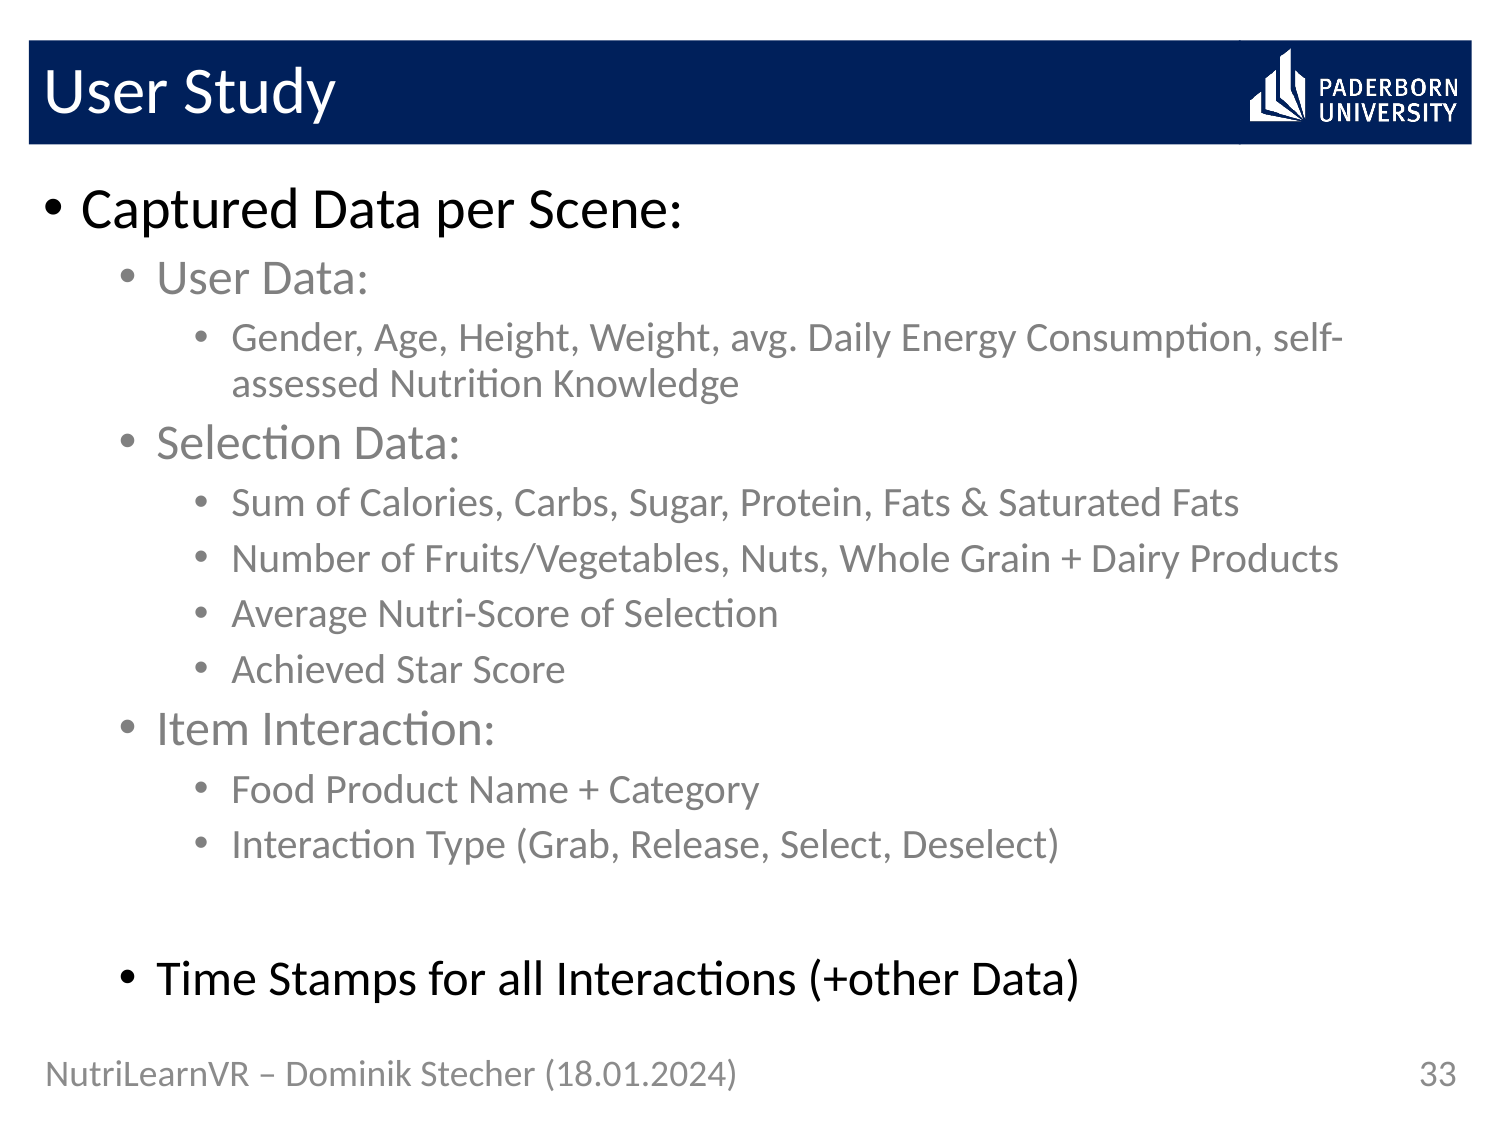

# User Study
Captured Data per Scene:
User Data:
Gender, Age, Height, Weight, avg. Daily Energy Consumption, self-assessed Nutrition Knowledge
Selection Data:
Sum of Calories, Carbs, Sugar, Protein, Fats & Saturated Fats
Number of Fruits/Vegetables, Nuts, Whole Grain + Dairy Products
Average Nutri-Score of Selection
Achieved Star Score
Item Interaction:
Food Product Name + Category
Interaction Type (Grab, Release, Select, Deselect)

Time Stamps for all Interactions (+other Data)
33